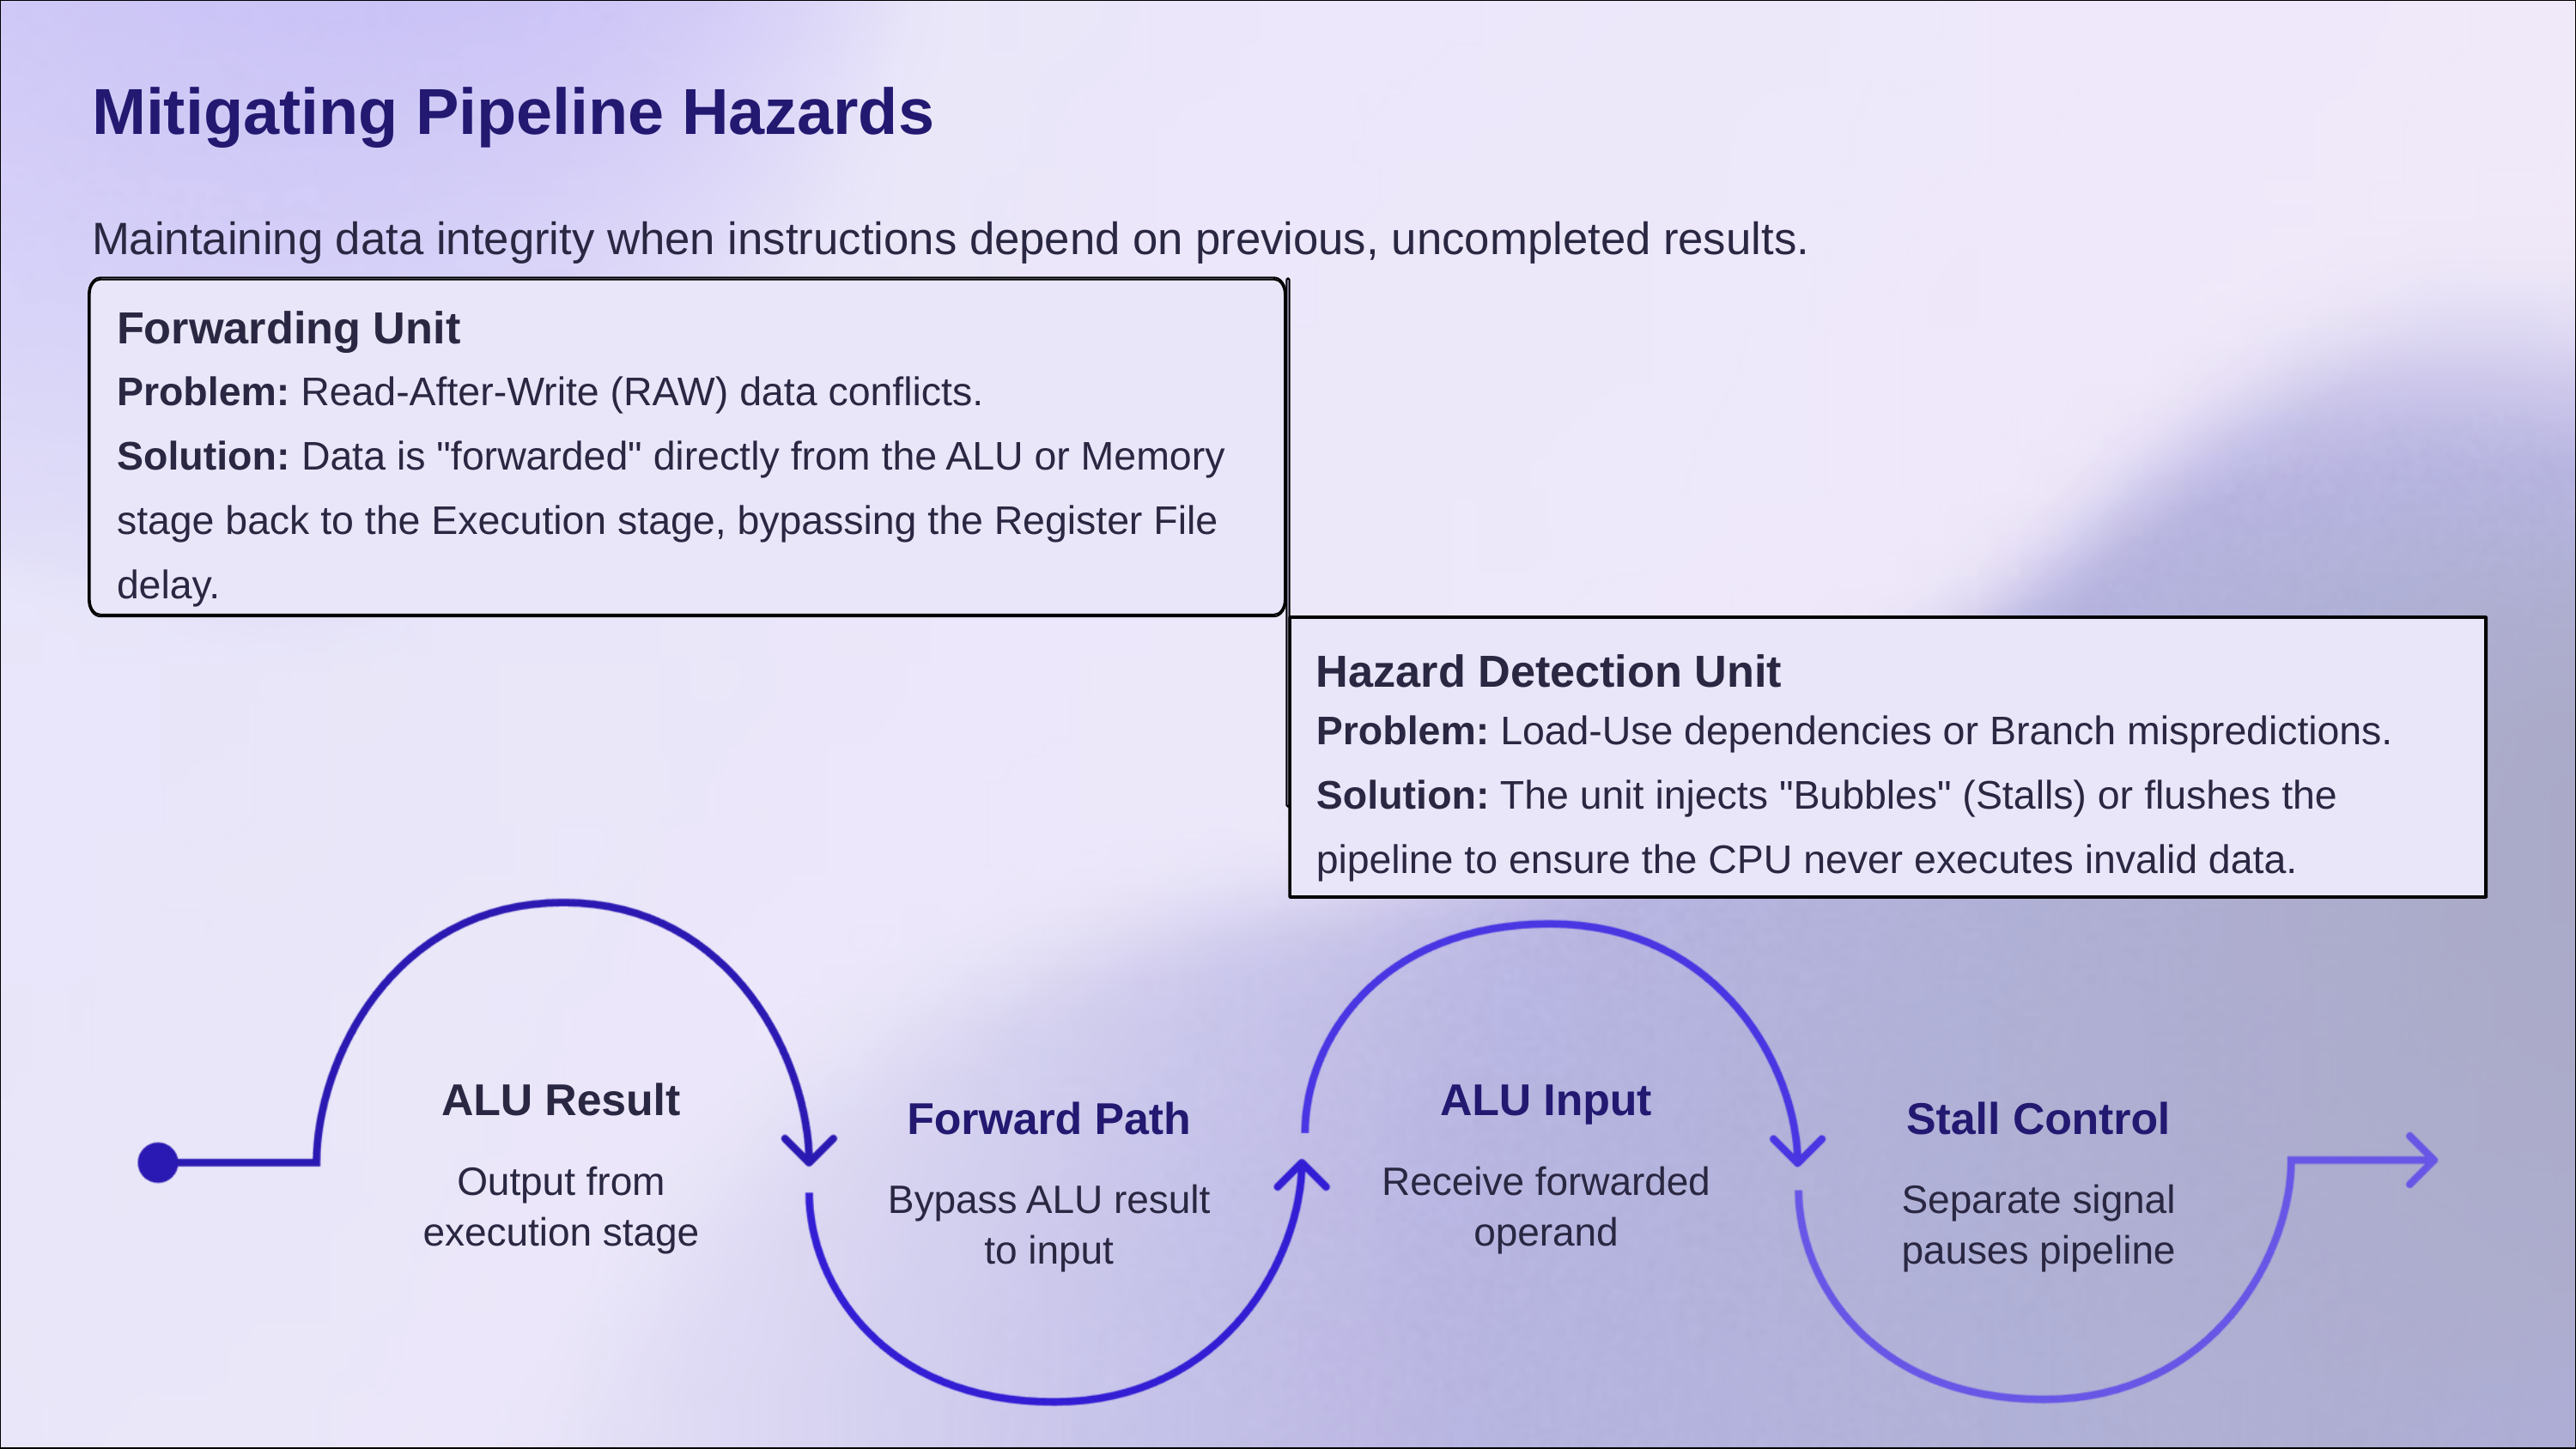

Mitigating Pipeline Hazards
Maintaining data integrity when instructions depend on previous, uncompleted results.

Forwarding Unit
Problem: Read-After-Write (RAW) data conflicts.
Solution: Data is "forwarded" directly from the ALU or Memory stage back to the Execution stage, bypassing the Register File delay.

Hazard Detection Unit
Problem: Load-Use dependencies or Branch mispredictions.
Solution: The unit injects "Bubbles" (Stalls) or flushes the pipeline to ensure the CPU never executes invalid data.

ALU Result
ALU Input
Forward Path
Stall Control
Output from execution stage
Receive forwarded operand
Bypass ALU result to input
Separate signal pauses pipeline